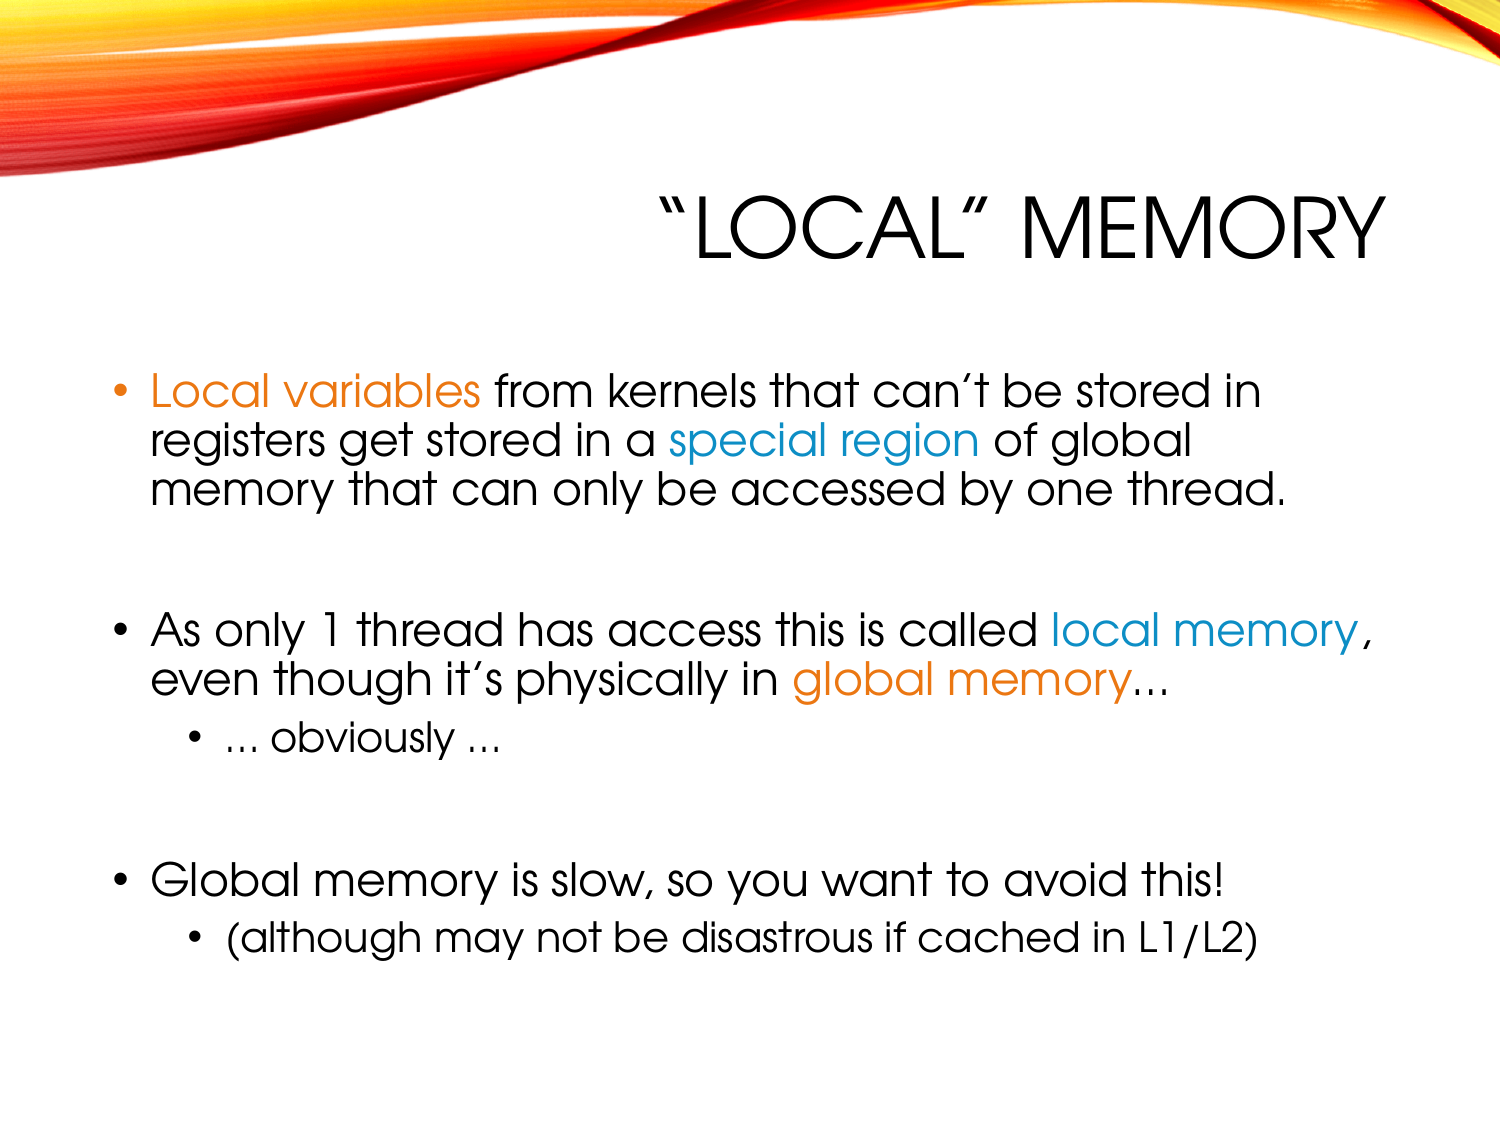

# “Local” memory
Local variables from kernels that can’t be stored in registers get stored in a special region of global memory that can only be accessed by one thread.

As only 1 thread has access this is called local memory, even though it’s physically in global memory…
… obviously …

Global memory is slow, so you want to avoid this!
(although may not be disastrous if cached in L1/L2)